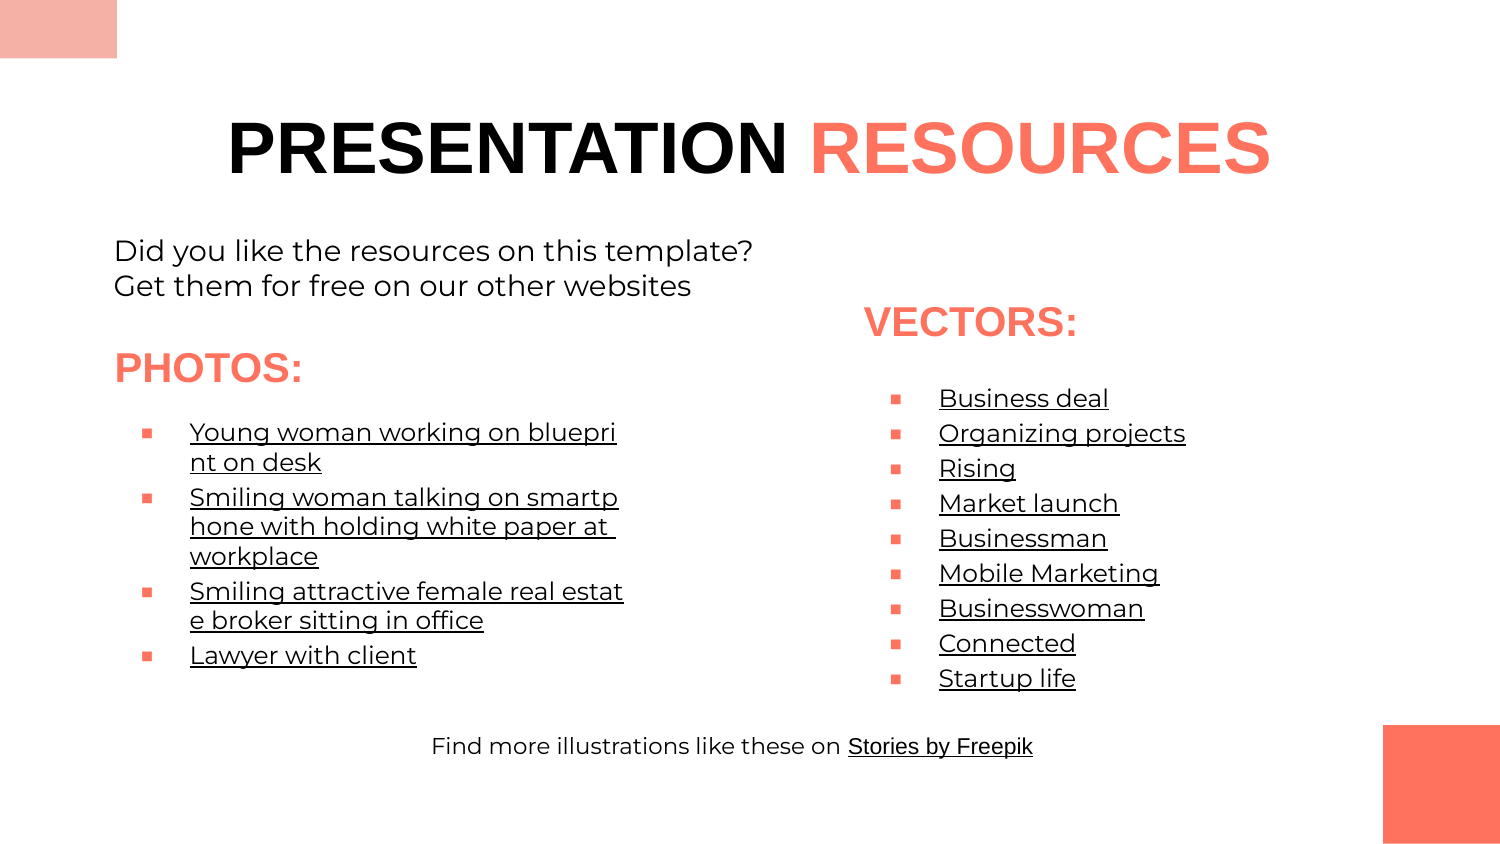

# PRESENTATION RESOURCES
Did you like the resources on this template? Get them for free on our other websites
VECTORS:
Business deal
Organizing projects
Rising
Market launch
Businessman
Mobile Marketing
Businesswoman
Connected
Startup life

PHOTOS:
Young woman working on blueprint on desk
Smiling woman talking on smartphone with holding white paper at workplace
Smiling attractive female real estate broker sitting in office
Lawyer with client
Find more illustrations like these on Stories by Freepik